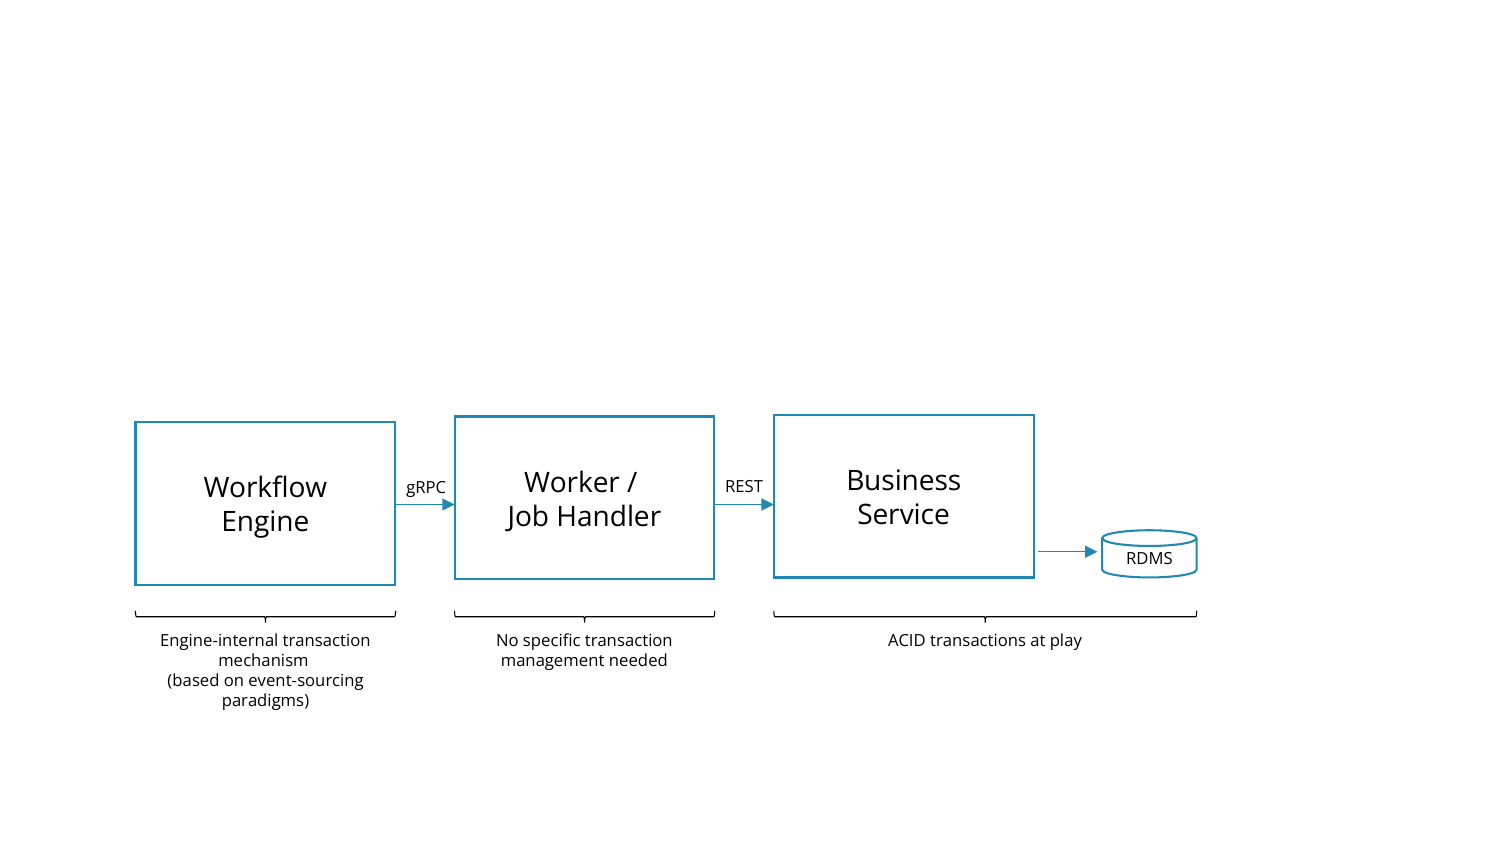

Business
Service
Worker /
Job Handler
Workflow
Engine
REST
gRPC

RDMS
Engine-internal transaction mechanism
(based on event-sourcing paradigms)
No specific transaction management needed
ACID transactions at play